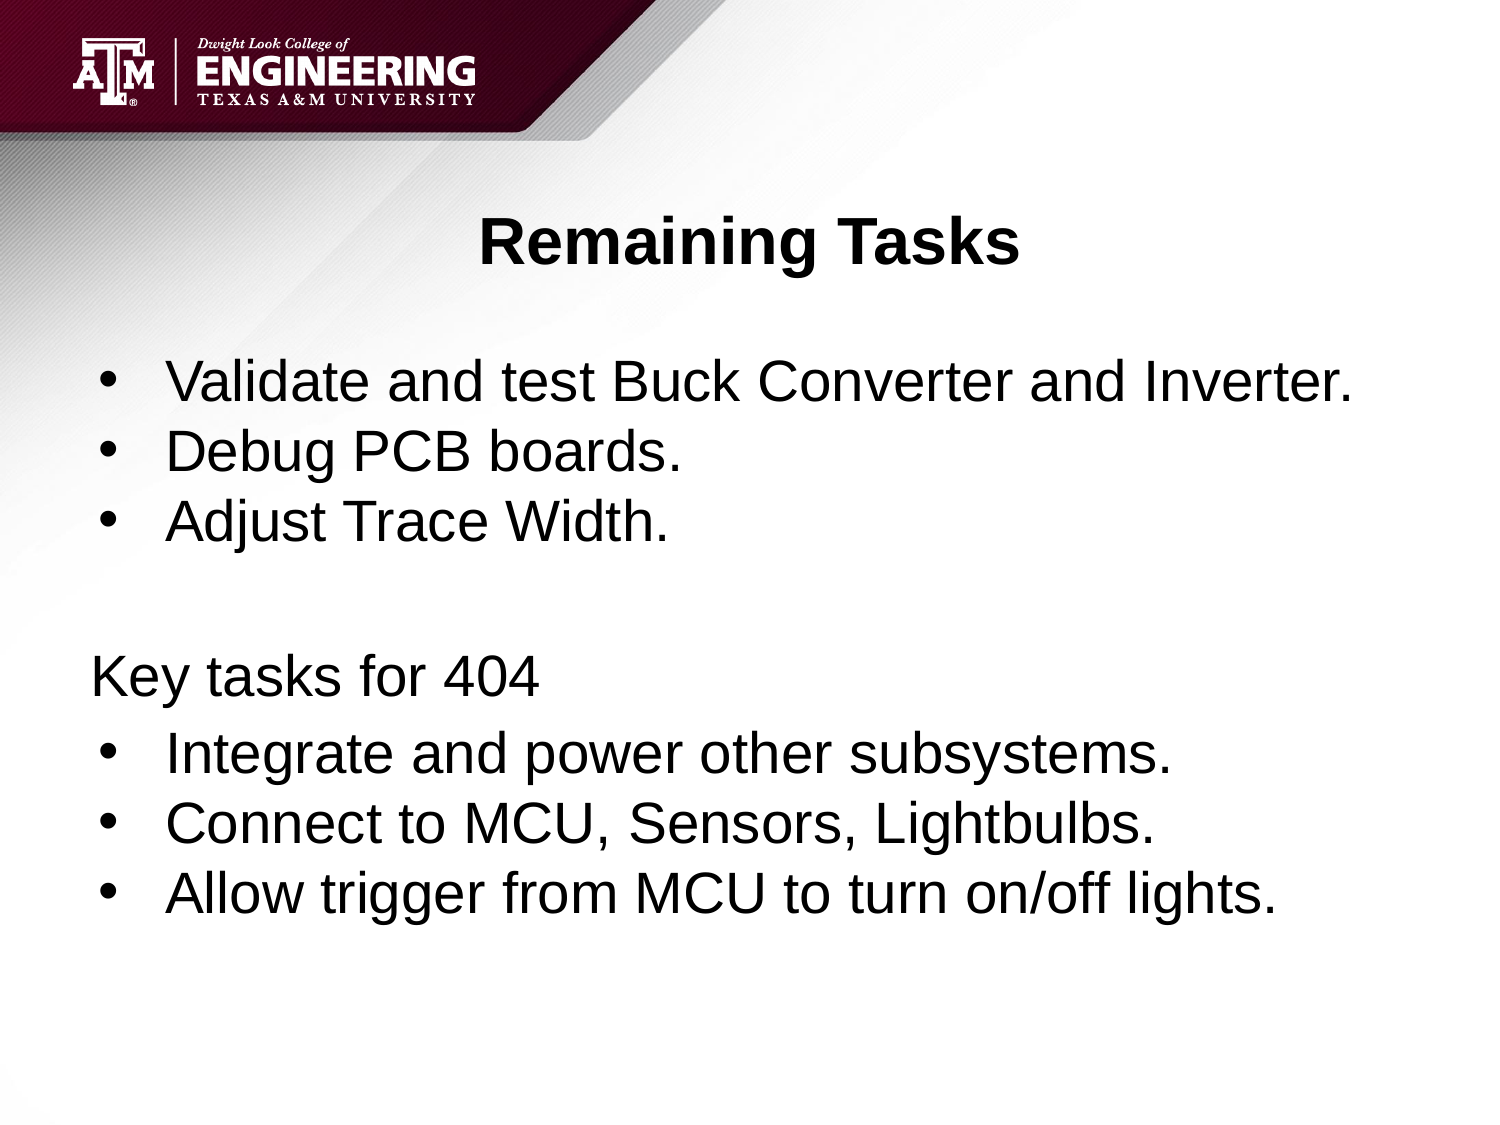

# Remaining Tasks
Validate and test Buck Converter and Inverter.
Debug PCB boards.
Adjust Trace Width.

Key tasks for 404
Integrate and power other subsystems.
Connect to MCU, Sensors, Lightbulbs.
Allow trigger from MCU to turn on/off lights.